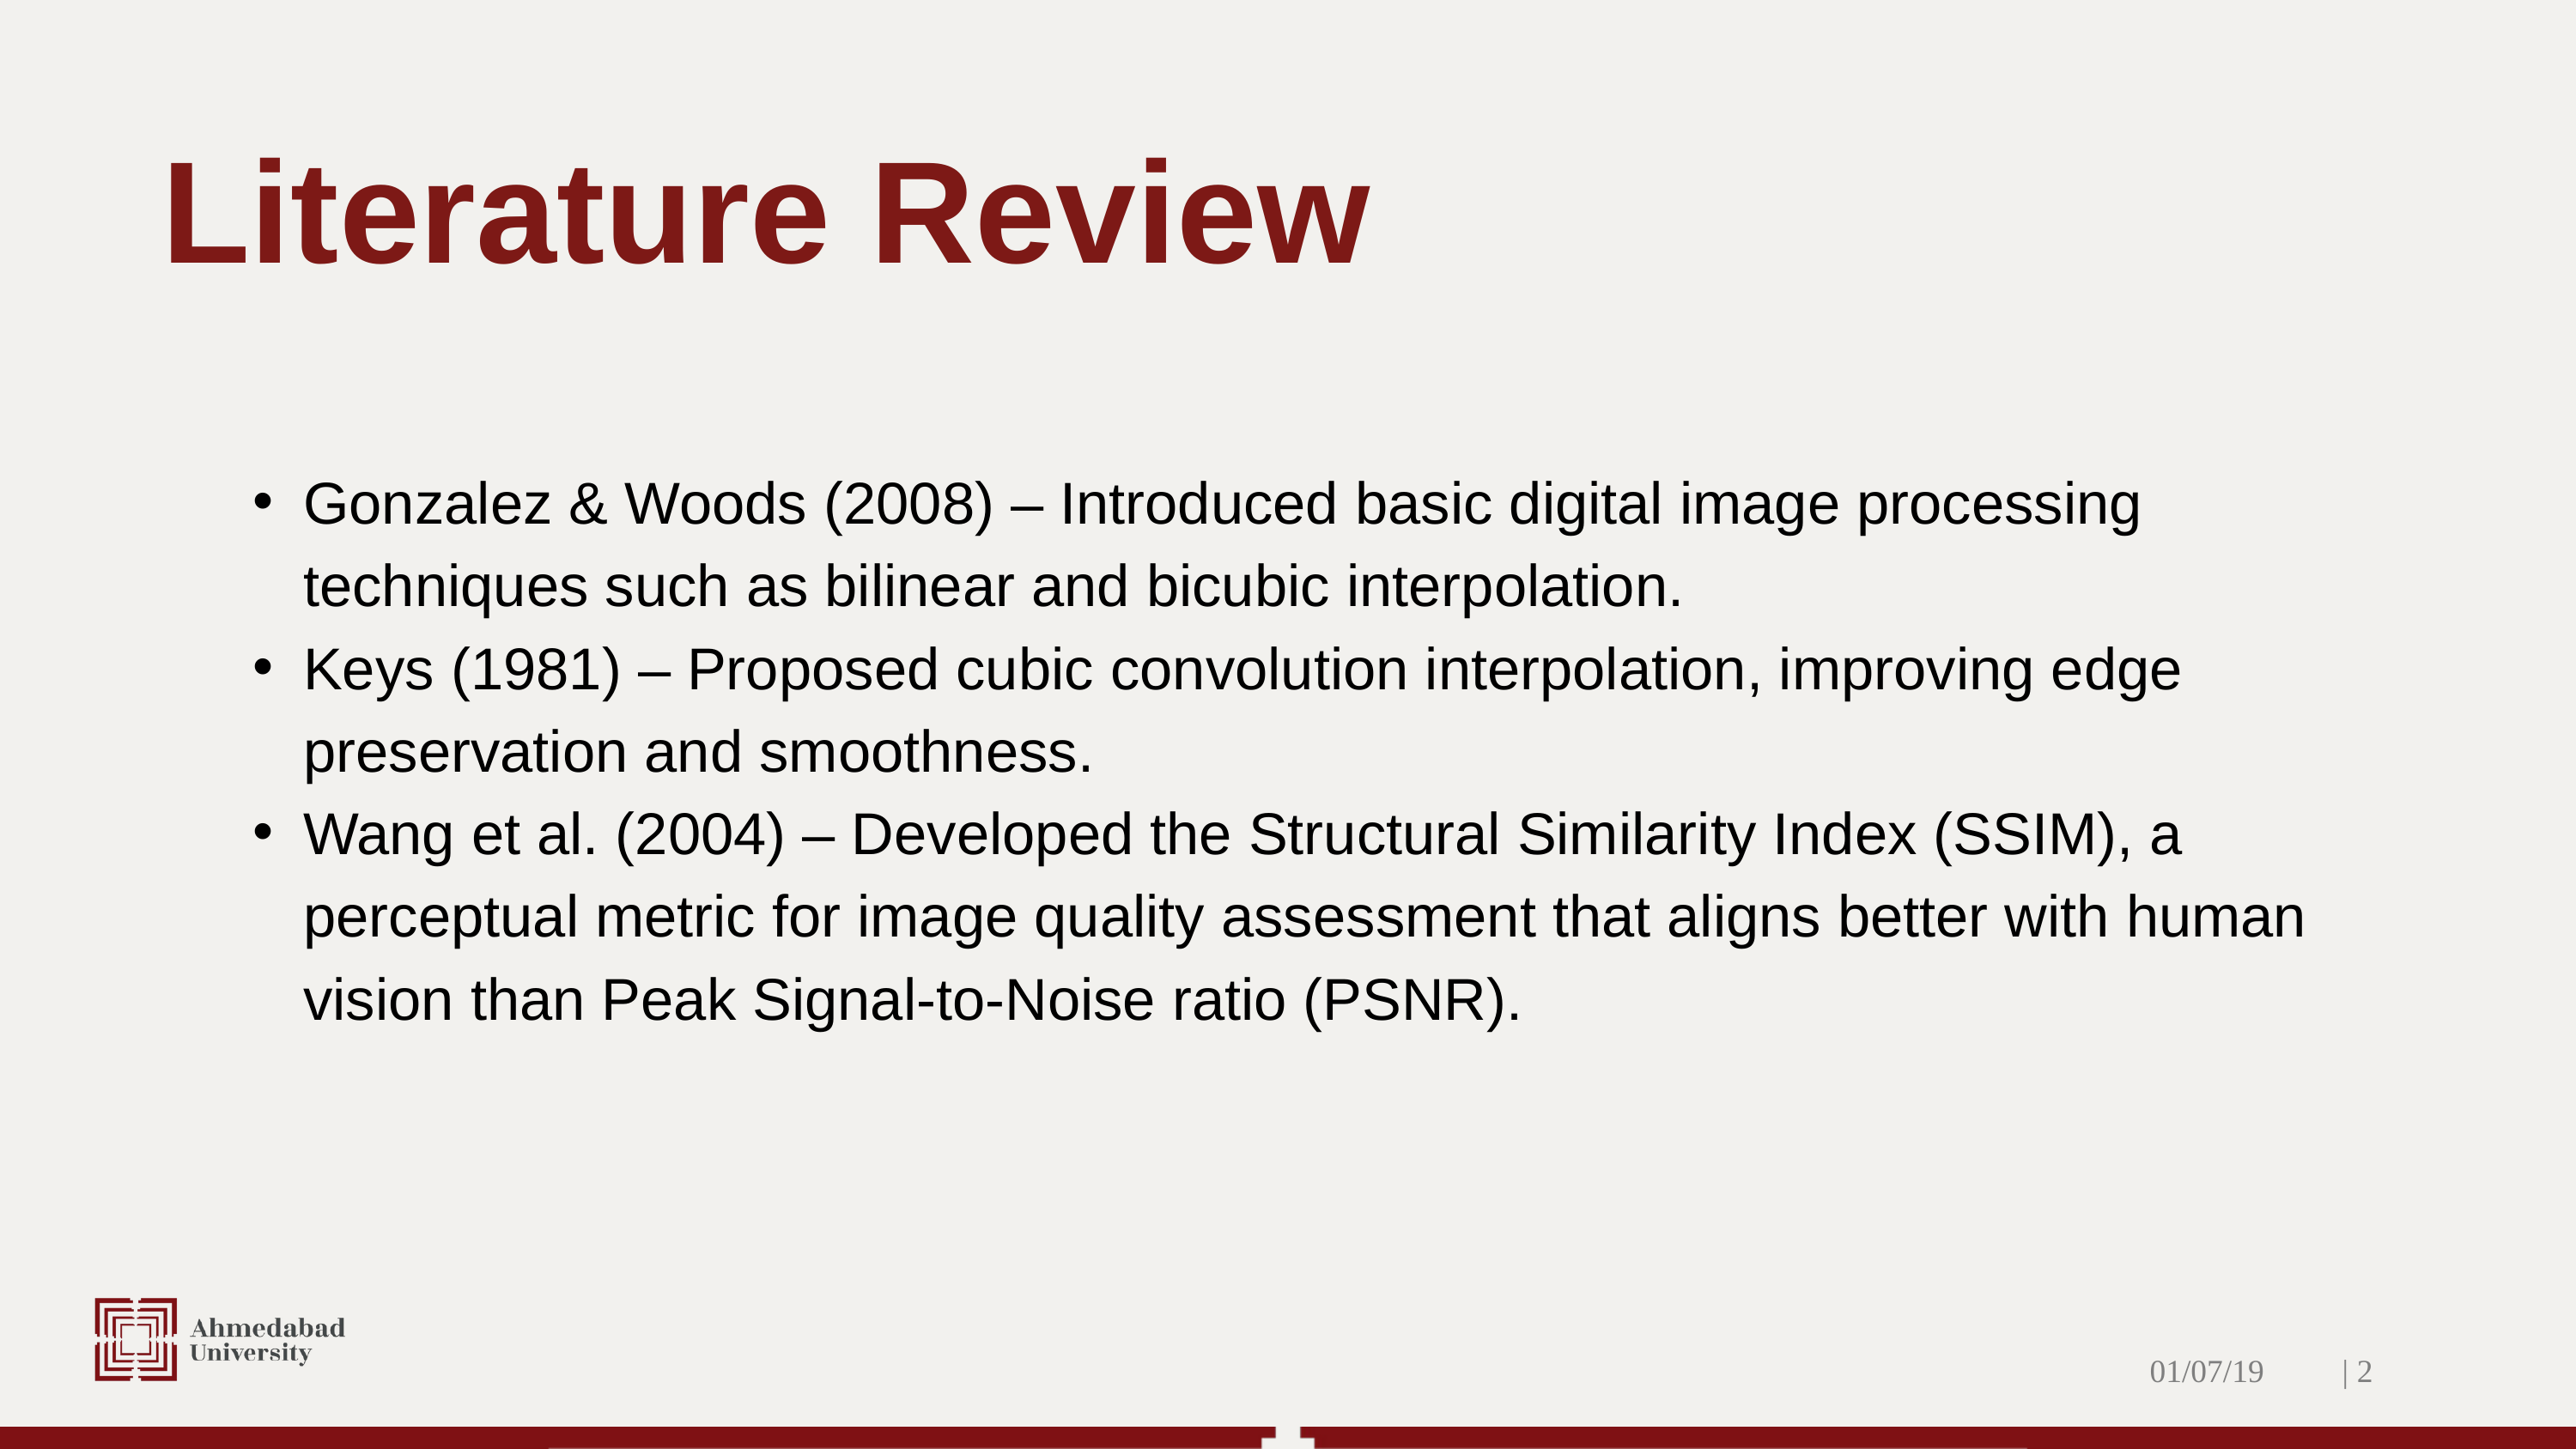

Literature Review

Gonzalez & Woods (2008) – Introduced basic digital image processing techniques such as bilinear and bicubic interpolation.
Keys (1981) – Proposed cubic convolution interpolation, improving edge preservation and smoothness.
Wang et al. (2004) – Developed the Structural Similarity Index (SSIM), a perceptual metric for image quality assessment that aligns better with human vision than Peak Signal-to-Noise ratio (PSNR).

01/07/19
| 2